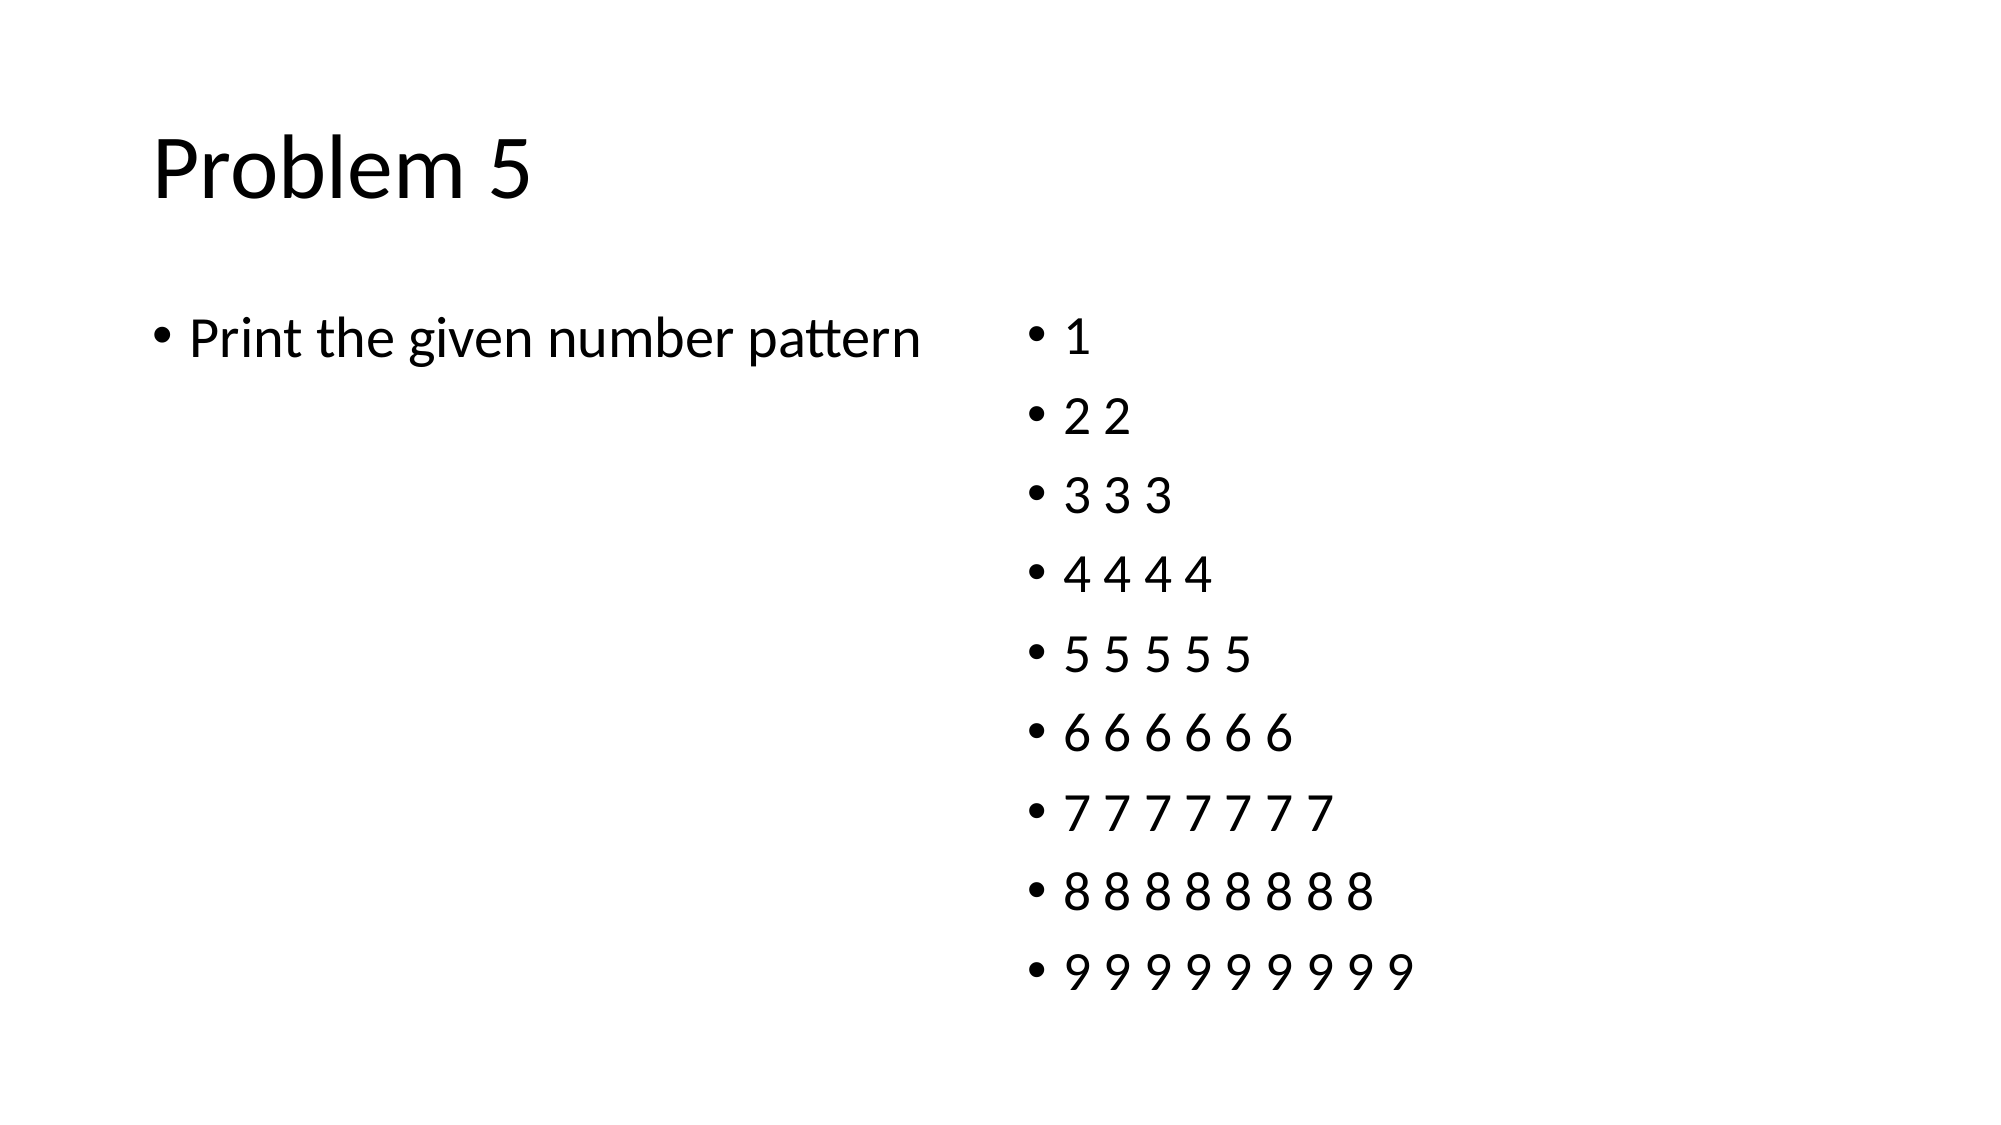

# Problem 5
Print the given number pattern
1
2 2
3 3 3
4 4 4 4
5 5 5 5 5
6 6 6 6 6 6
7 7 7 7 7 7 7
8 8 8 8 8 8 8 8
9 9 9 9 9 9 9 9 9